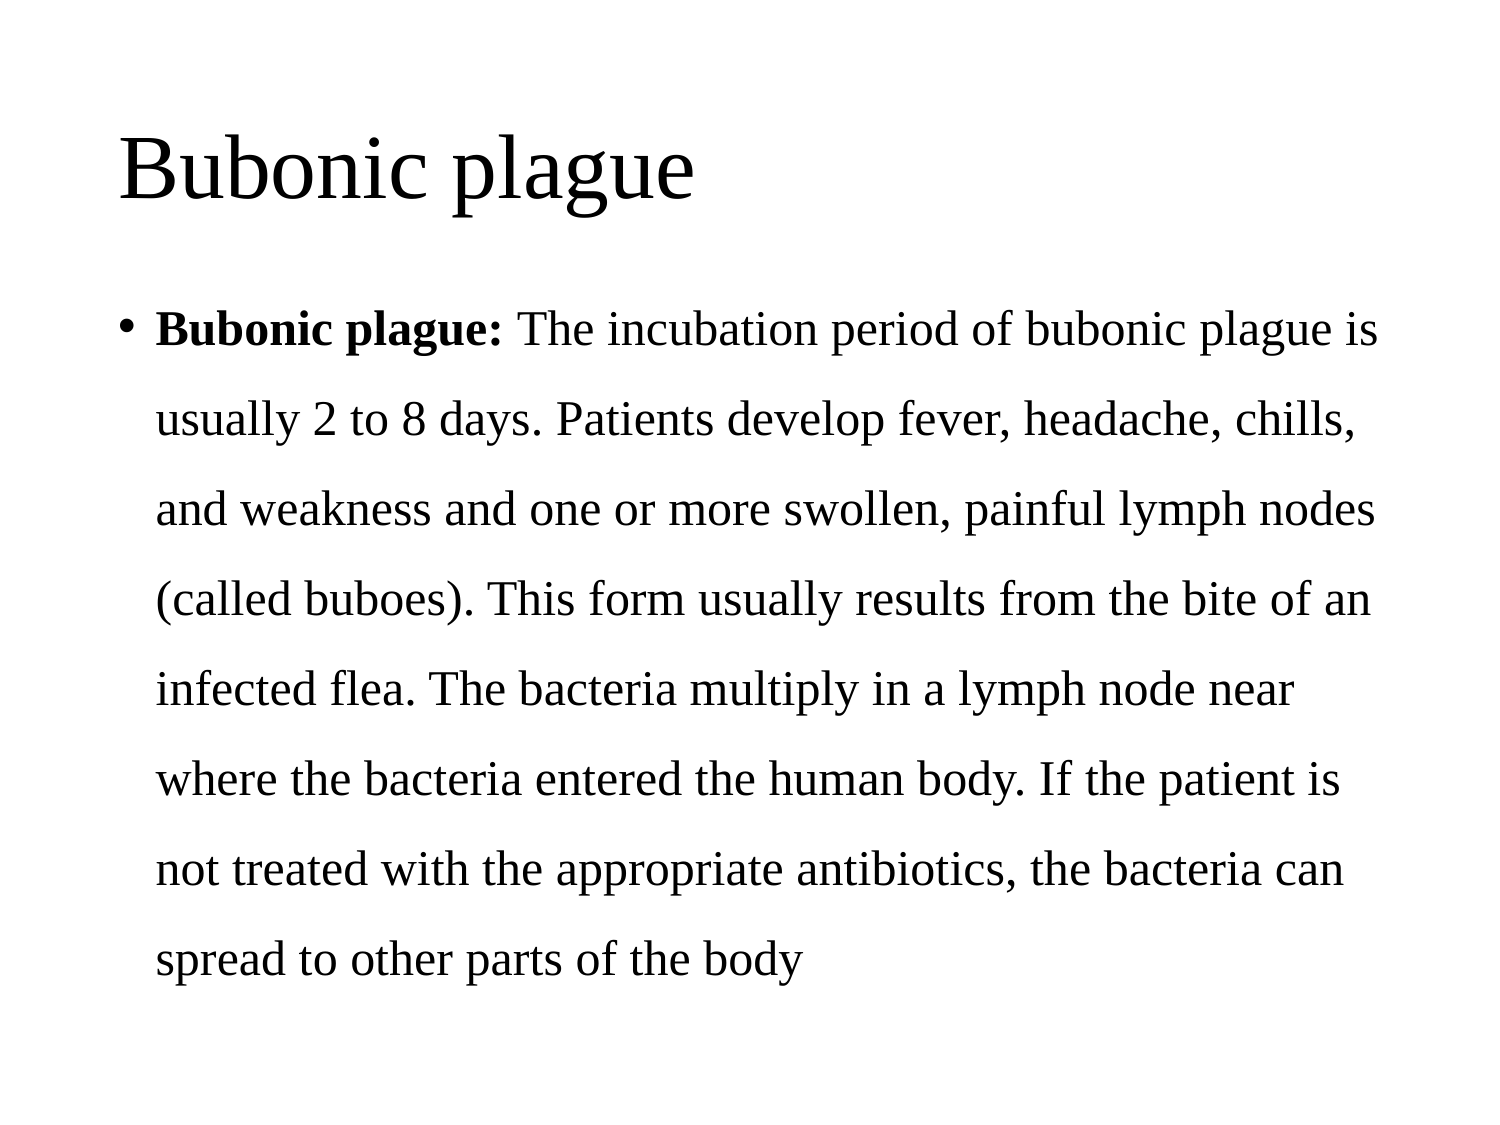

# Bubonic plague
Bubonic plague: The incubation period of bubonic plague is usually 2 to 8 days. Patients develop fever, headache, chills, and weakness and one or more swollen, painful lymph nodes (called buboes). This form usually results from the bite of an infected flea. The bacteria multiply in a lymph node near where the bacteria entered the human body. If the patient is not treated with the appropriate antibiotics, the bacteria can spread to other parts of the body